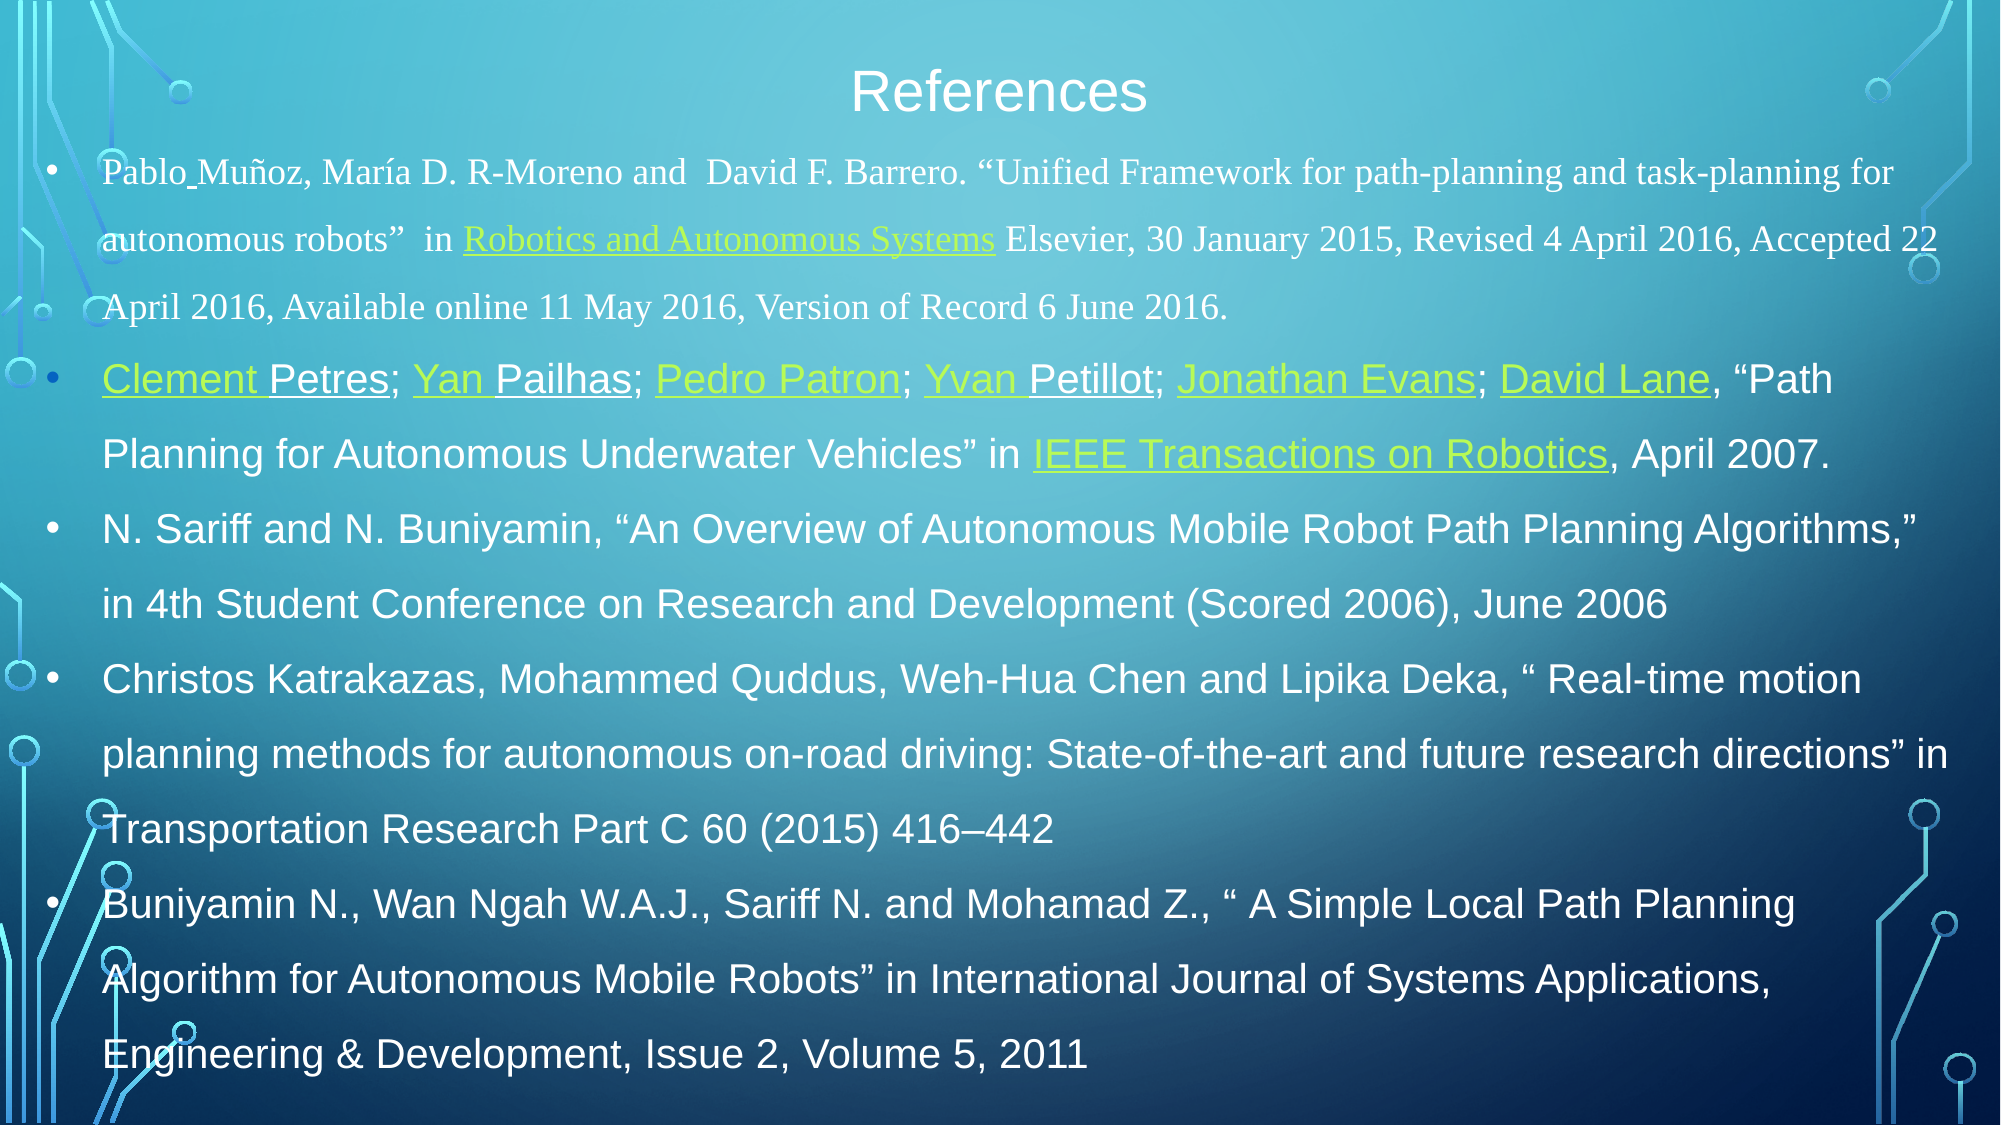

References
Pablo Muñoz, María D. R-Moreno and  David F. Barrero. “Unified Framework for path-planning and task-planning for autonomous robots”  in Robotics and Autonomous Systems Elsevier, 30 January 2015, Revised 4 April 2016, Accepted 22 April 2016, Available online 11 May 2016, Version of Record 6 June 2016.
Clement Petres; Yan Pailhas; Pedro Patron; Yvan Petillot; Jonathan Evans; David Lane, “Path Planning for Autonomous Underwater Vehicles” in IEEE Transactions on Robotics, April 2007.
N. Sariff and N. Buniyamin, “An Overview of Autonomous Mobile Robot Path Planning Algorithms,” in 4th Student Conference on Research and Development (Scored 2006), June 2006
Christos Katrakazas, Mohammed Quddus, Weh-Hua Chen and Lipika Deka, “ Real-time motion planning methods for autonomous on-road driving: State-of-the-art and future research directions” in Transportation Research Part C 60 (2015) 416–442
Buniyamin N., Wan Ngah W.A.J., Sariff N. and Mohamad Z., “ A Simple Local Path Planning Algorithm for Autonomous Mobile Robots” in International Journal of Systems Applications, Engineering & Development, Issue 2, Volume 5, 2011